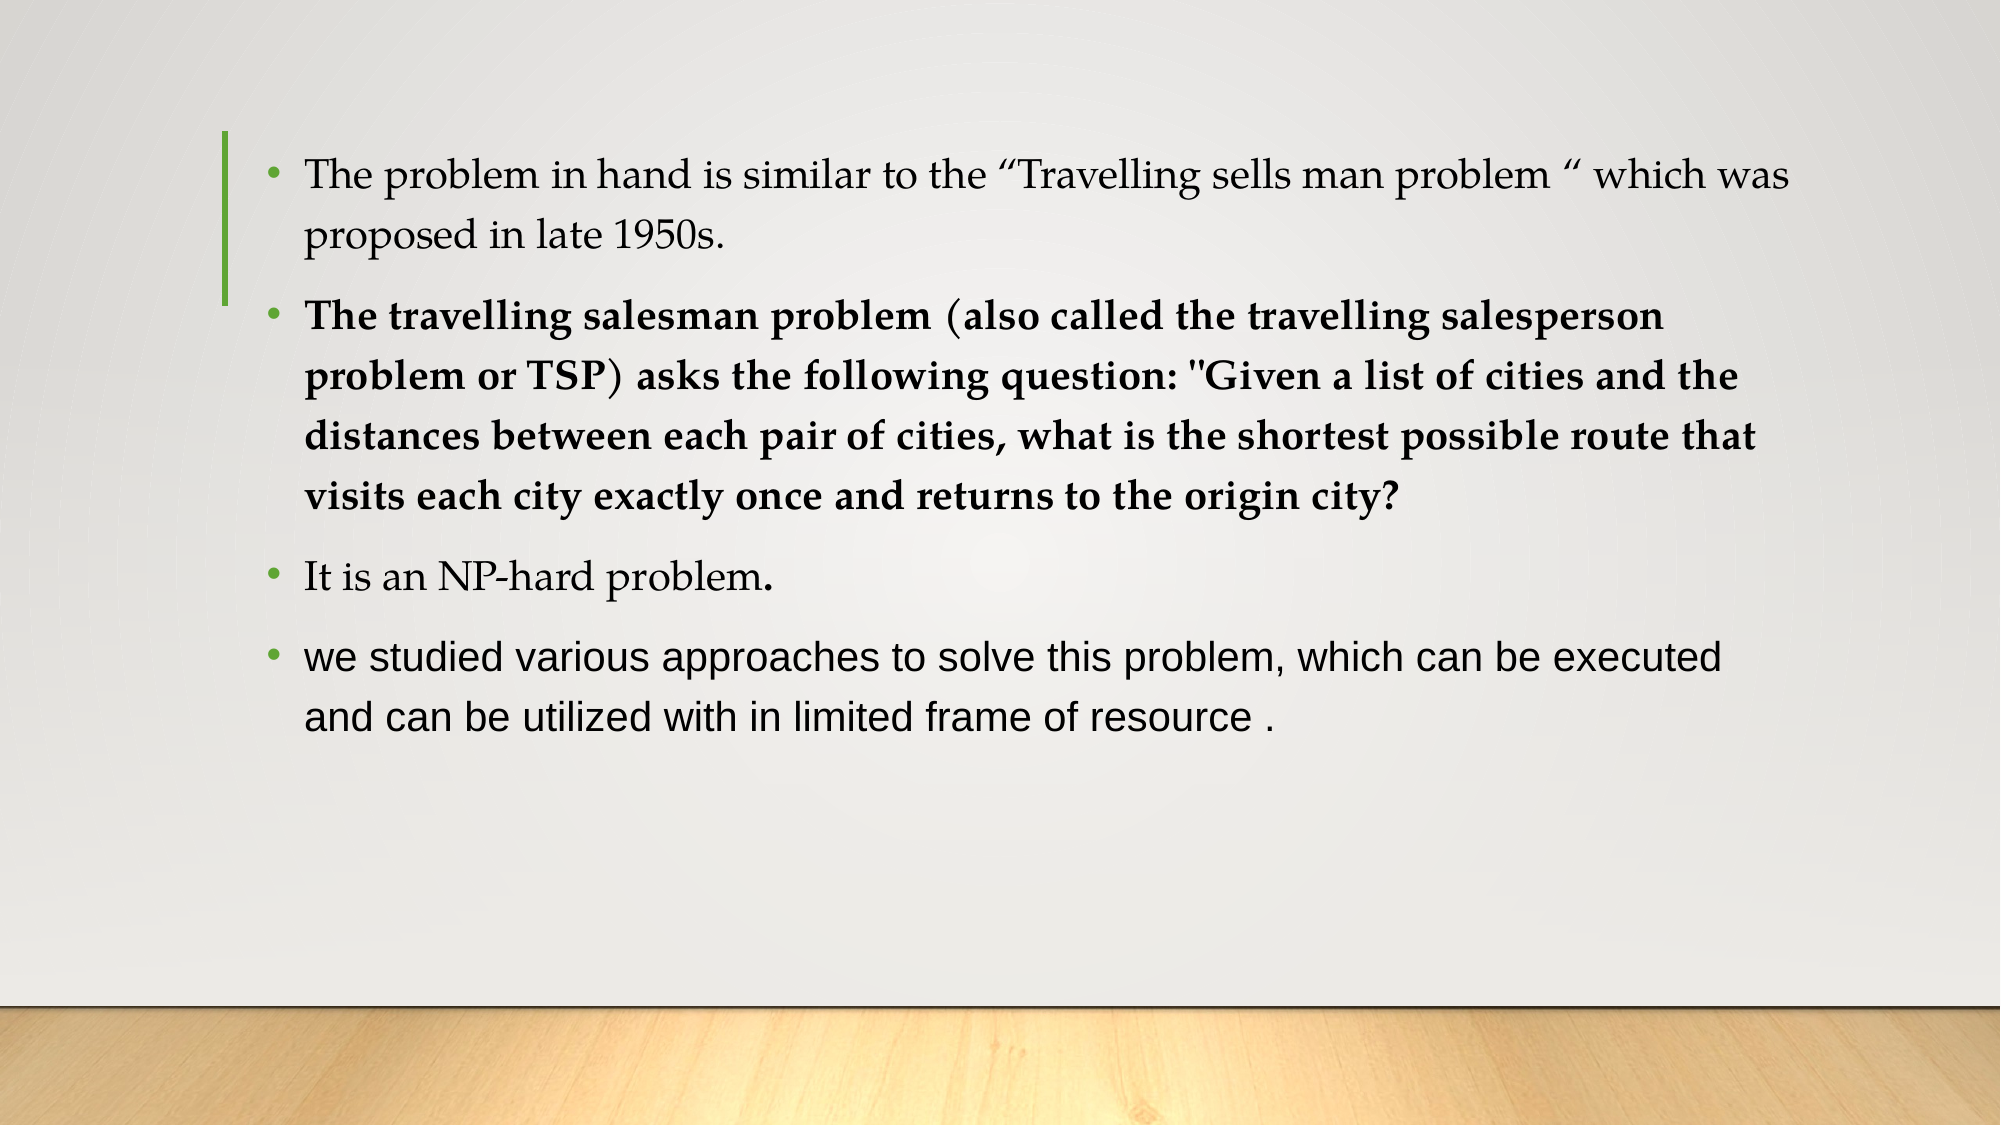

The problem in hand is similar to the “Travelling sells man problem “ which was proposed in late 1950s.
The travelling salesman problem (also called the travelling salesperson problem or TSP) asks the following question: "Given a list of cities and the distances between each pair of cities, what is the shortest possible route that visits each city exactly once and returns to the origin city?
It is an NP-hard problem.
we studied various approaches to solve this problem, which can be executed and can be utilized with in limited frame of resource .